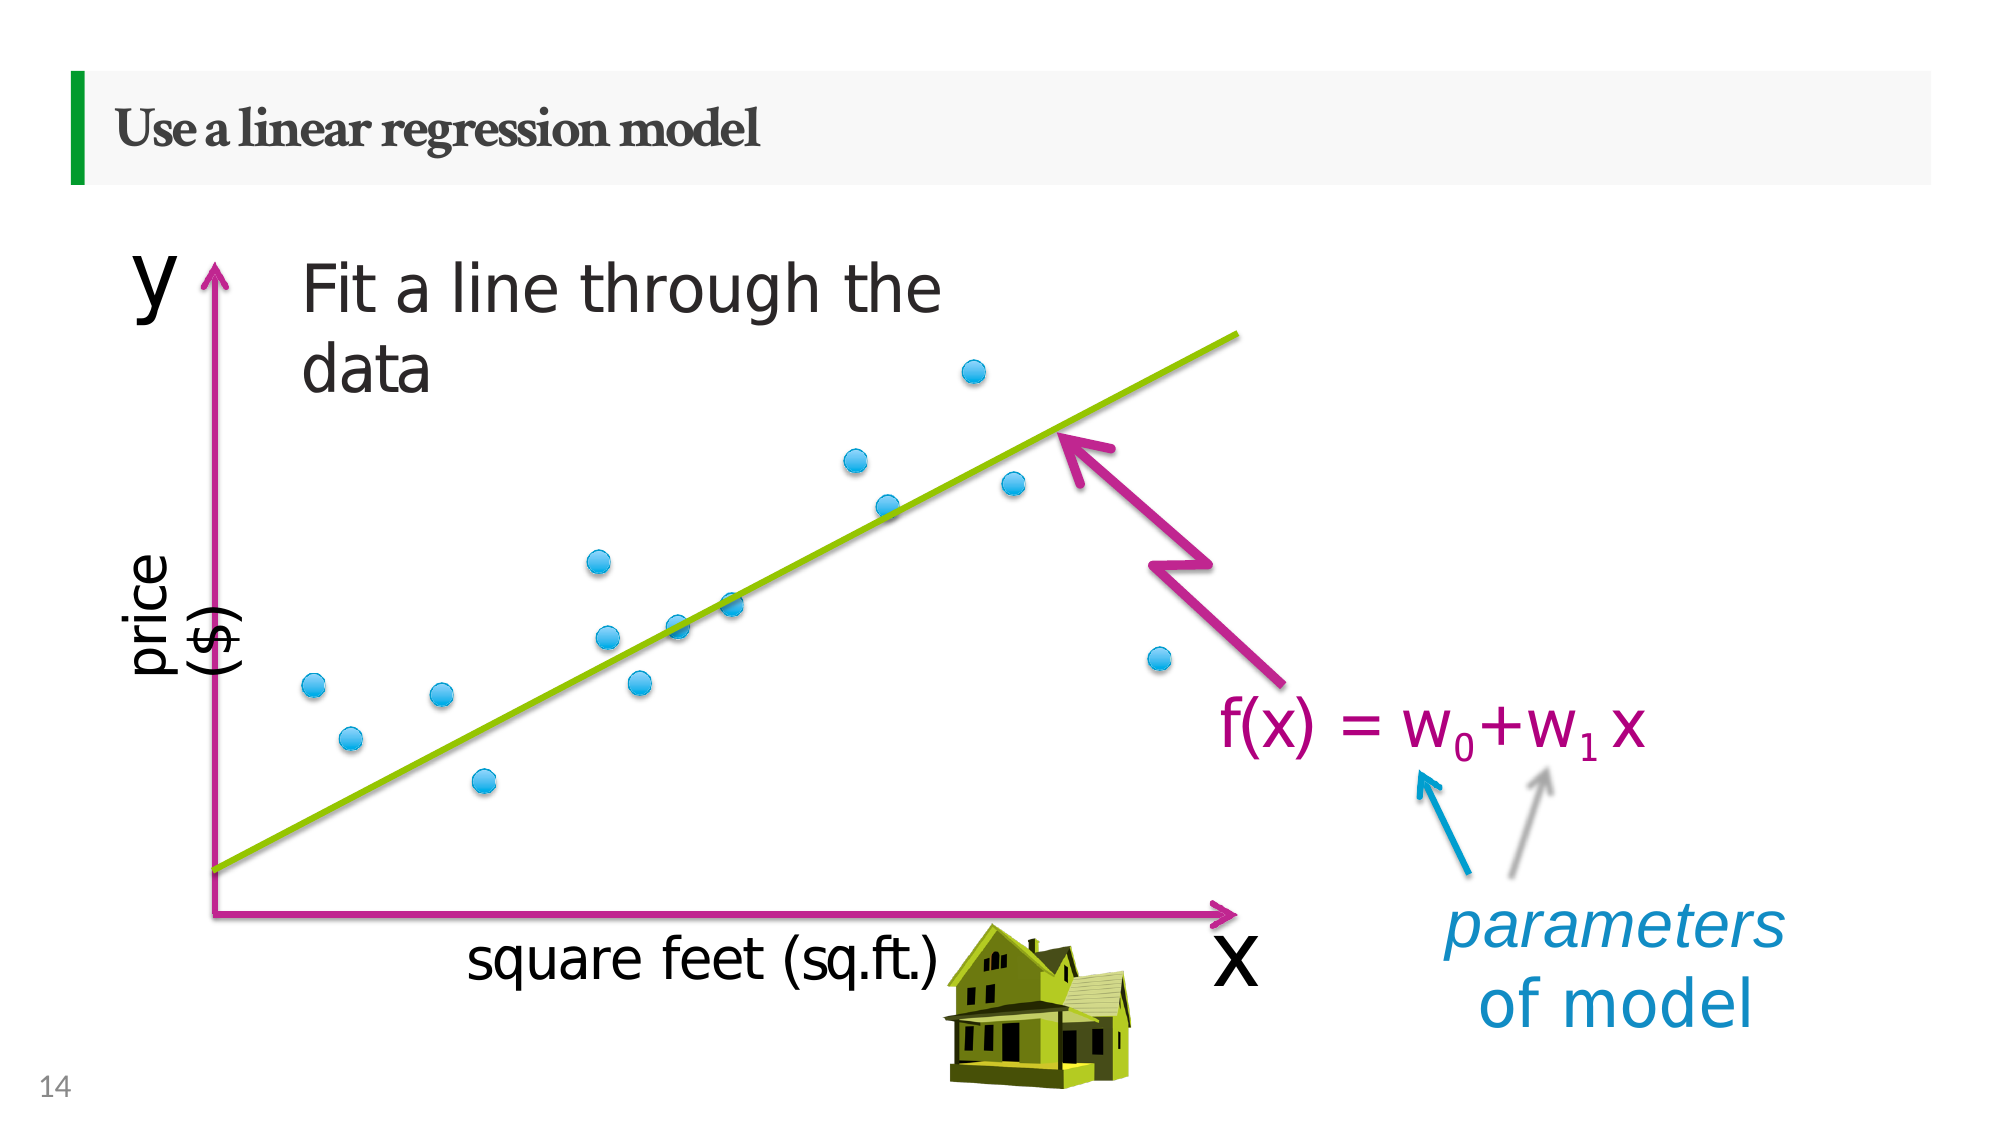

# Use a linear regression model
y

Fit a line through the data

price ($)

f(x) = w0+w1 x

parameters
of model

x

square feet (sq.ft.)

14